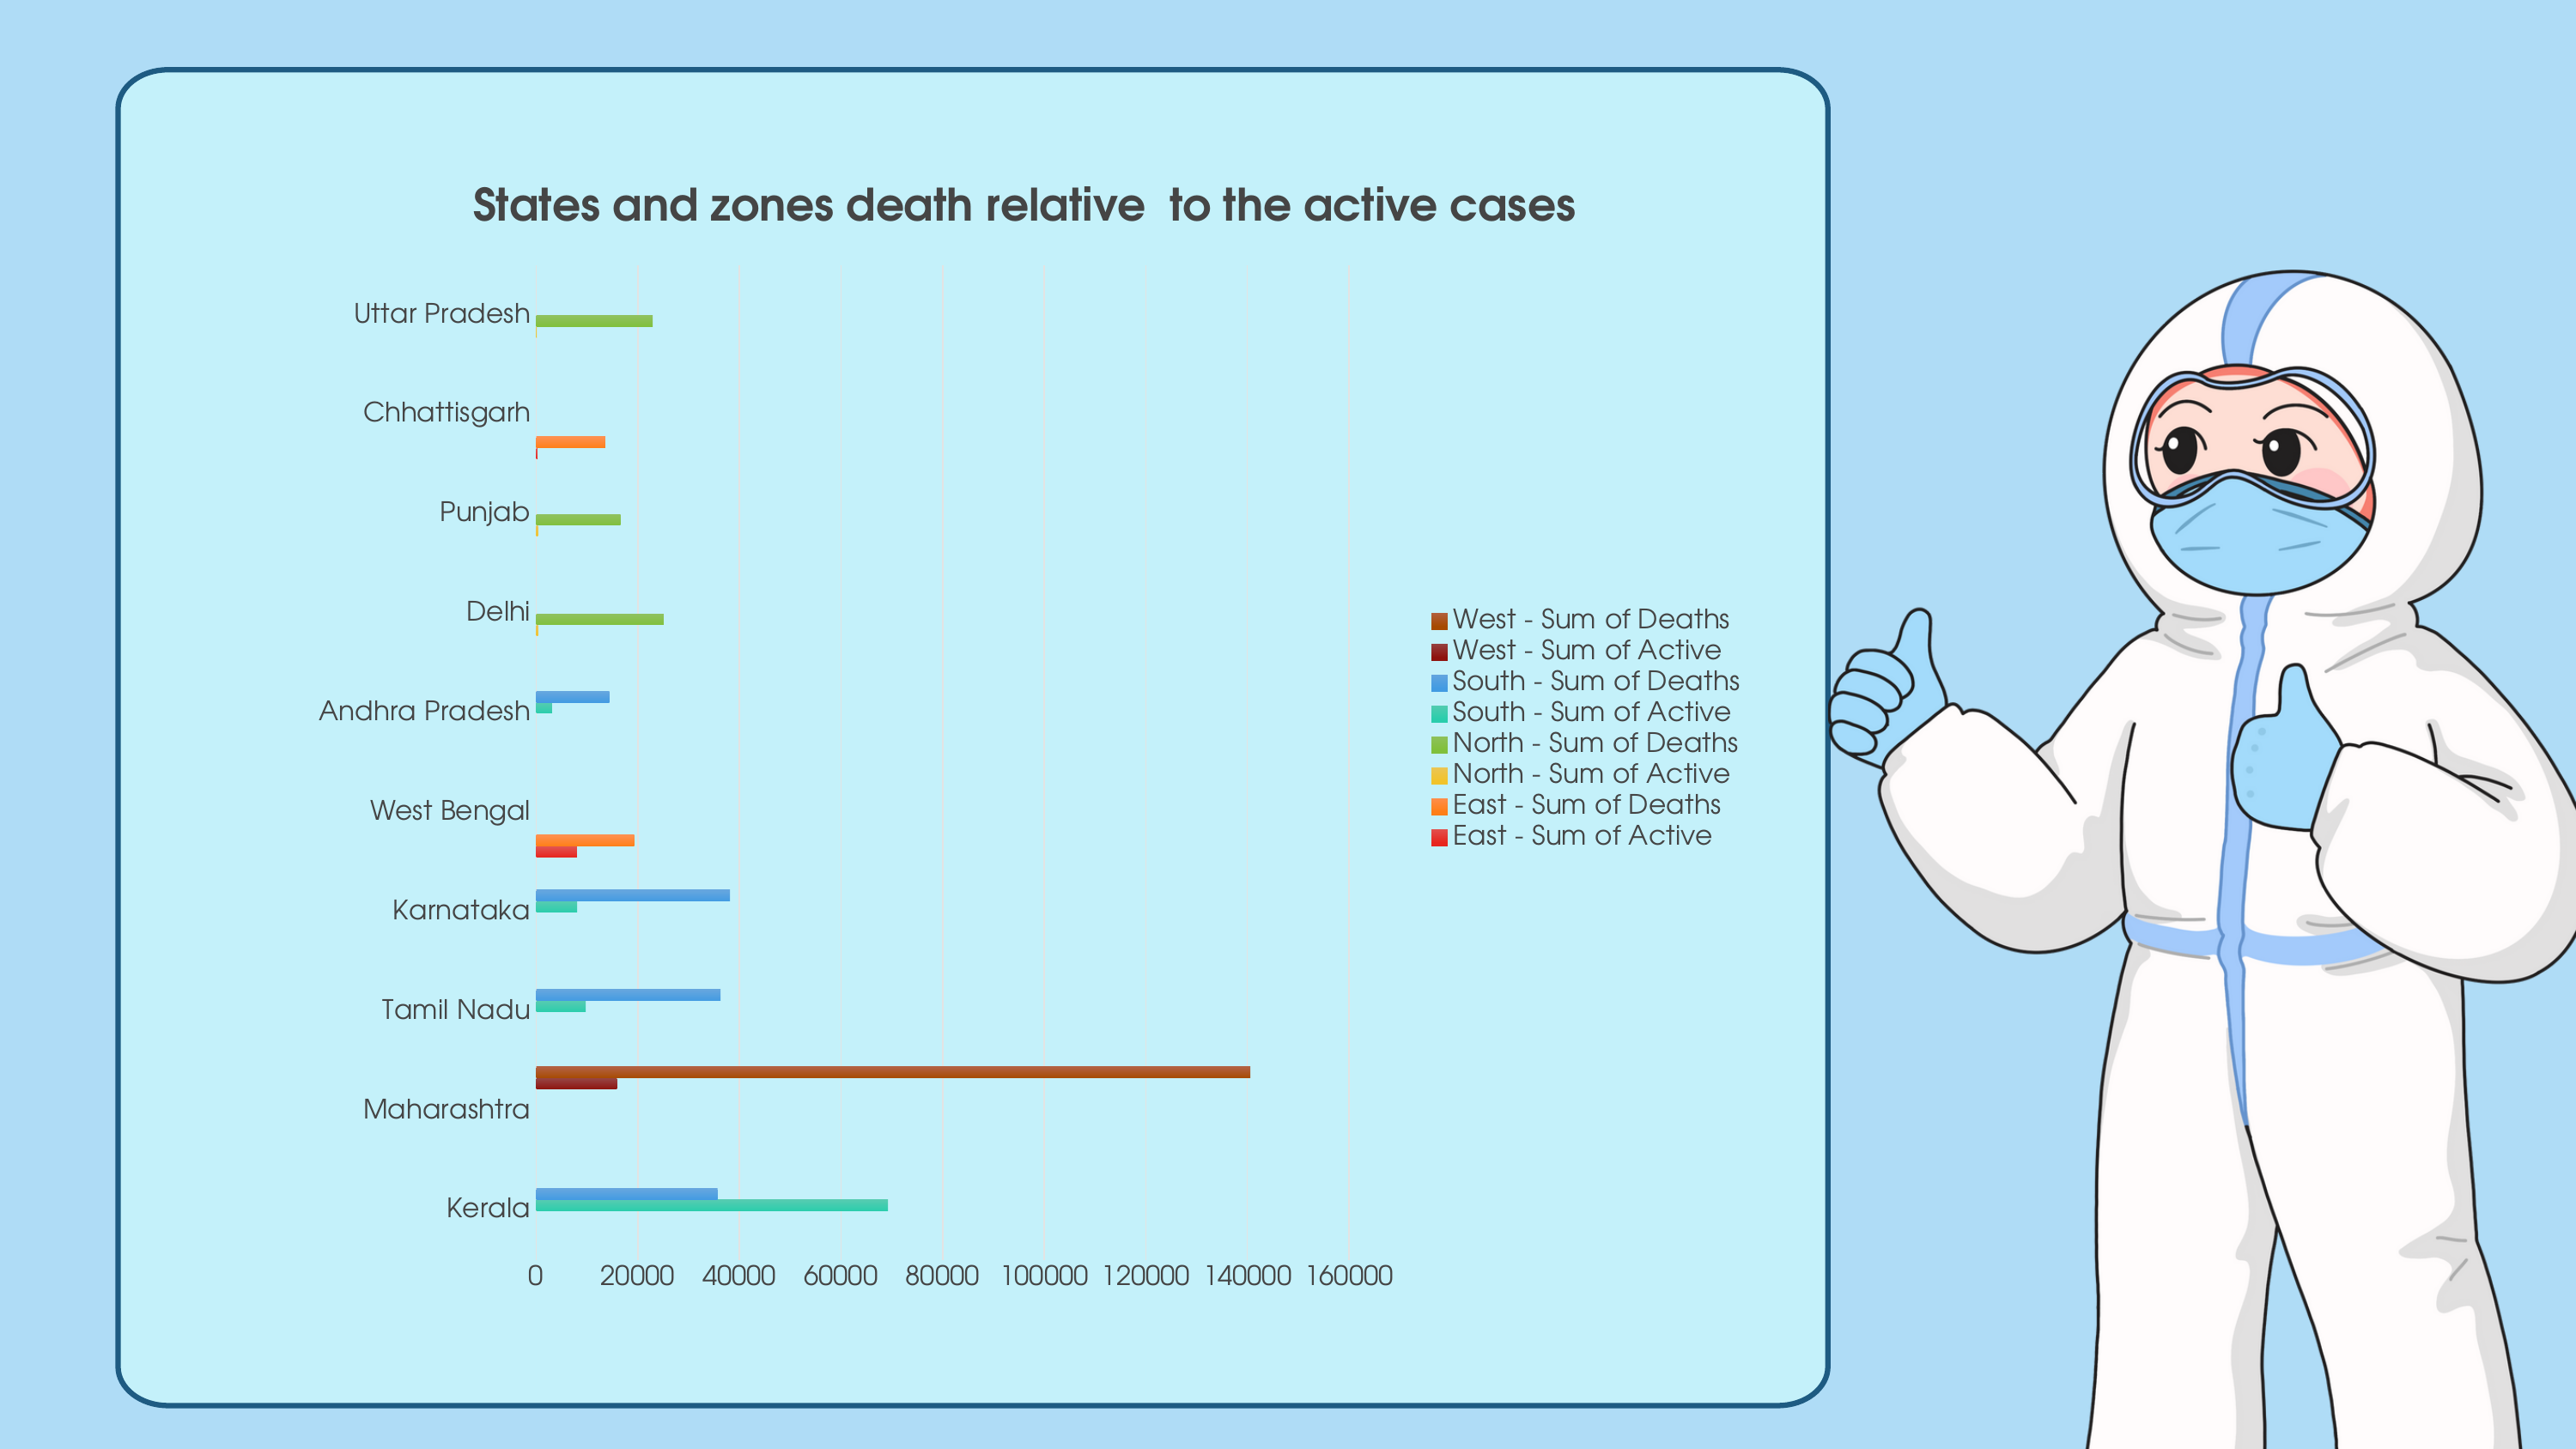

### Chart: States and zones death relative  to the active cases

| Category | East - Sum of Active | East - Sum of Deaths | North - Sum of Active | North - Sum of Deaths | South - Sum of Active | South - Sum of Deaths | West - Sum of Active | West - Sum of Deaths |
|---|---|---|---|---|---|---|---|---|
| Kerala | None | None | None | None | 69258.0 | 35685.0 | None | None |
| Maharashtra | None | None | None | None | None | None | 15866.0 | 140565.0 |
| Tamil Nadu | None | None | None | None | 9751.0 | 36273.0 | None | None |
| Karnataka | None | None | None | None | 8056.0 | 38143.0 | None | None |
| West Bengal | 8031.0 | 19307.0 | None | None | None | None | None | None |
| Andhra Pradesh | None | None | None | None | 3128.0 | 14412.0 | None | None |
| Delhi | None | None | 361.0 | 25093.0 | None | None | None | None |
| Punjab | None | None | 318.0 | 16571.0 | None | None | None | None |
| Chhattisgarh | 230.0 | 13588.0 | None | None | None | None | None | None |
| Uttar Pradesh | None | None | 90.0 | 22909.0 | None | None | None | None |